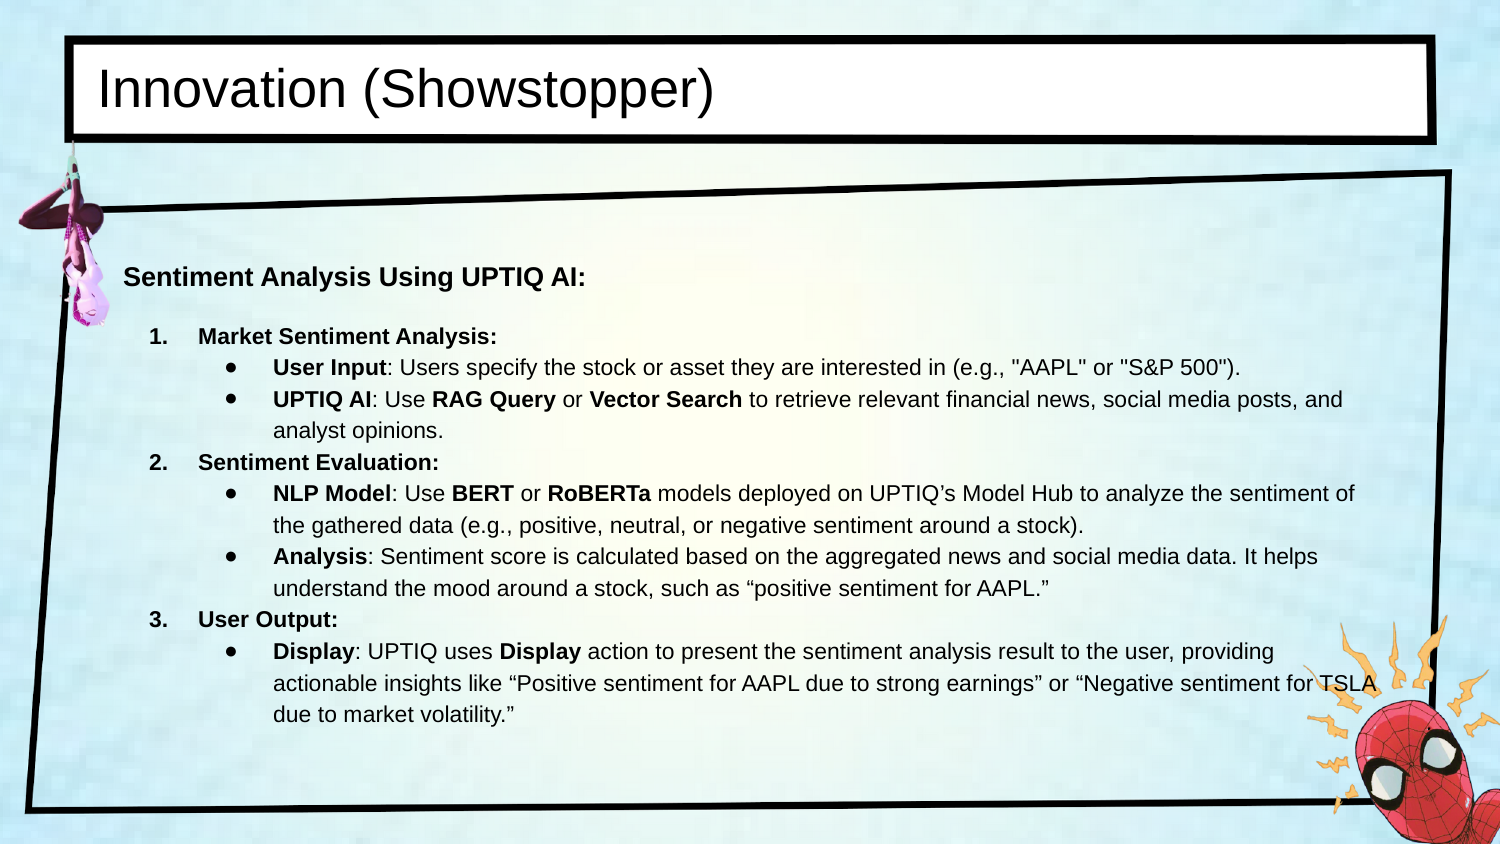

Innovation (Showstopper)
Sentiment Analysis Using UPTIQ AI:
Market Sentiment Analysis:
User Input: Users specify the stock or asset they are interested in (e.g., "AAPL" or "S&P 500").
UPTIQ AI: Use RAG Query or Vector Search to retrieve relevant financial news, social media posts, and analyst opinions.
Sentiment Evaluation:
NLP Model: Use BERT or RoBERTa models deployed on UPTIQ’s Model Hub to analyze the sentiment of the gathered data (e.g., positive, neutral, or negative sentiment around a stock).
Analysis: Sentiment score is calculated based on the aggregated news and social media data. It helps understand the mood around a stock, such as “positive sentiment for AAPL.”
User Output:
Display: UPTIQ uses Display action to present the sentiment analysis result to the user, providing actionable insights like “Positive sentiment for AAPL due to strong earnings” or “Negative sentiment for TSLA due to market volatility.”